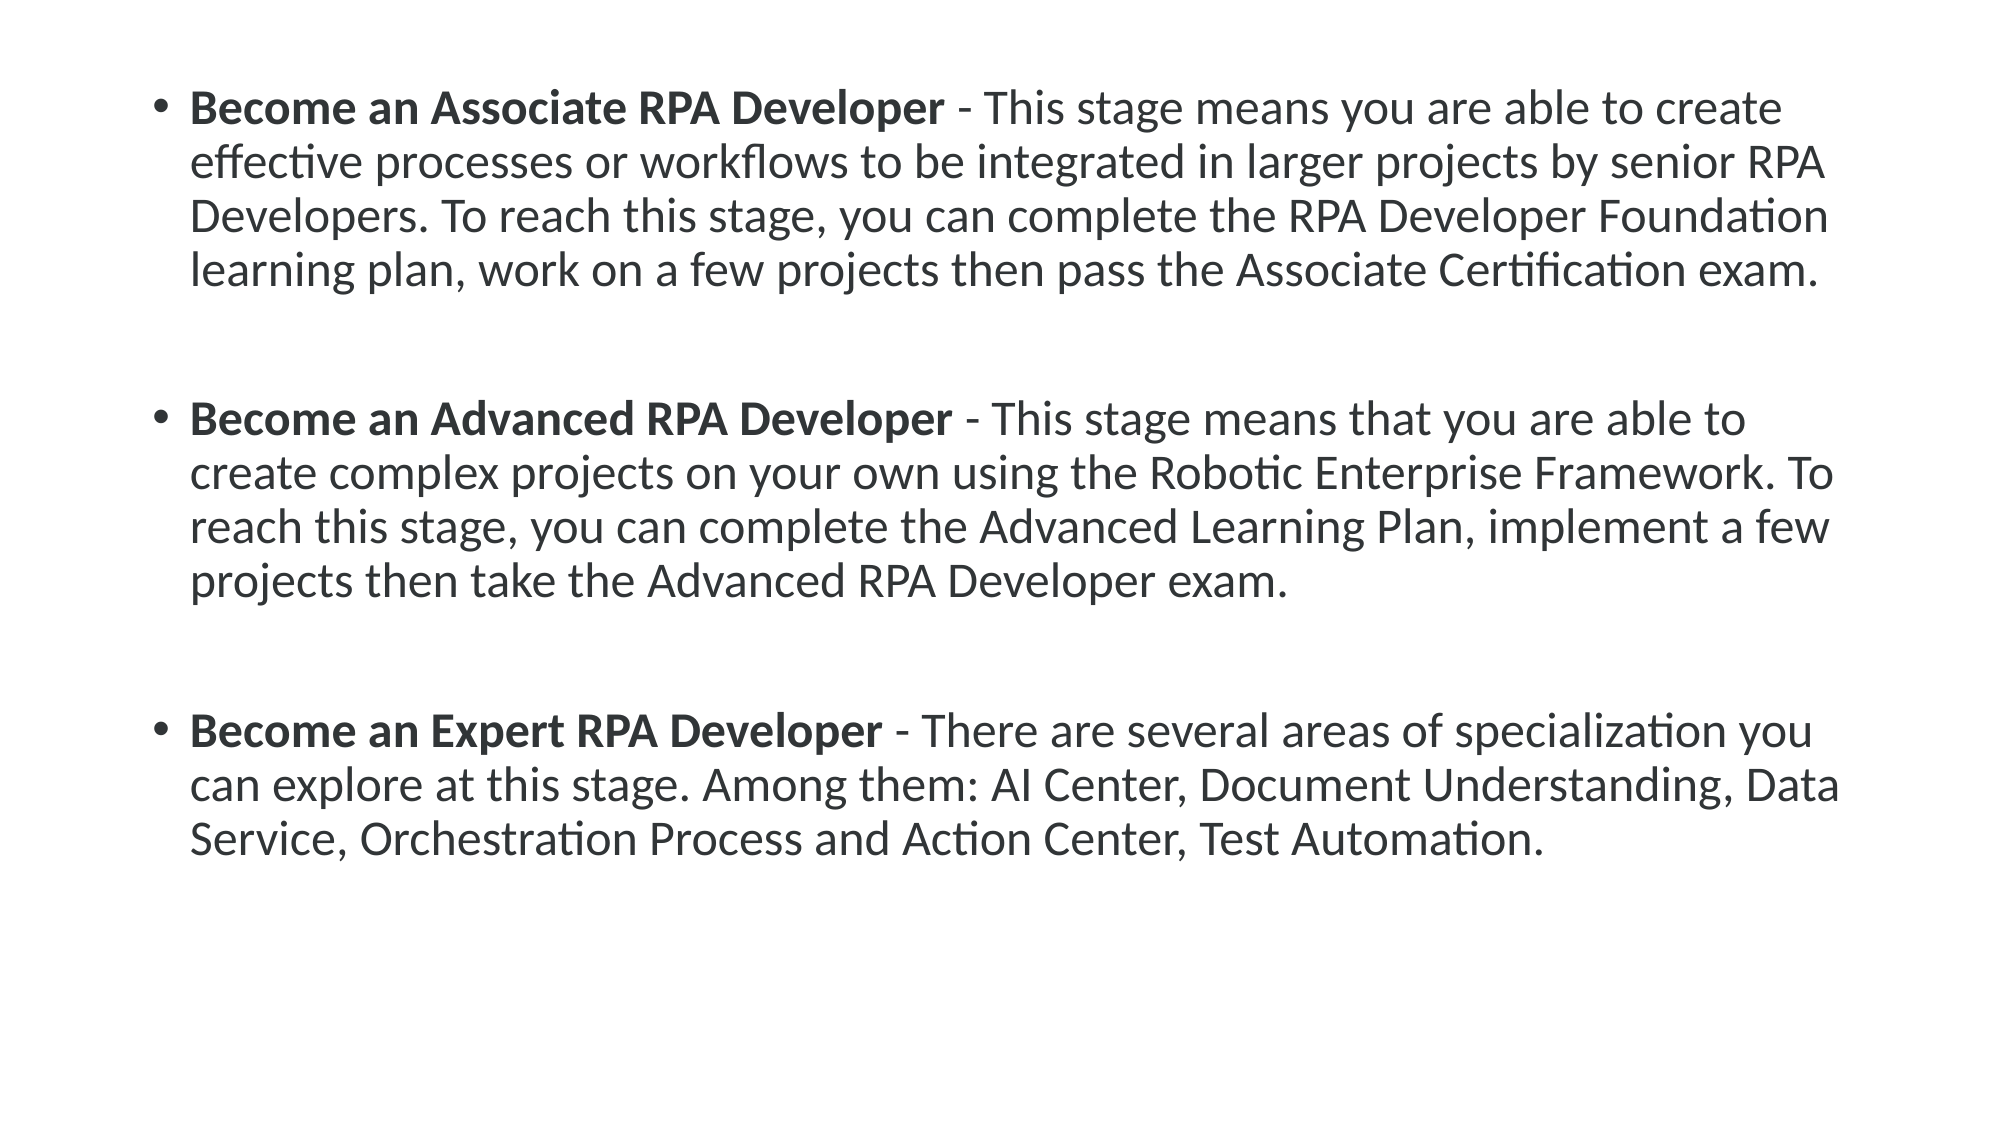

Become an Associate RPA Developer - This stage means you are able to create effective processes or workflows to be integrated in larger projects by senior RPA Developers. To reach this stage, you can complete the RPA Developer Foundation learning plan, work on a few projects then pass the Associate Certification exam.

Become an Advanced RPA Developer - This stage means that you are able to create complex projects on your own using the Robotic Enterprise Framework. To reach this stage, you can complete the Advanced Learning Plan, implement a few projects then take the Advanced RPA Developer exam.

Become an Expert RPA Developer - There are several areas of specialization you can explore at this stage. Among them: AI Center, Document Understanding, Data Service, Orchestration Process and Action Center, Test Automation.